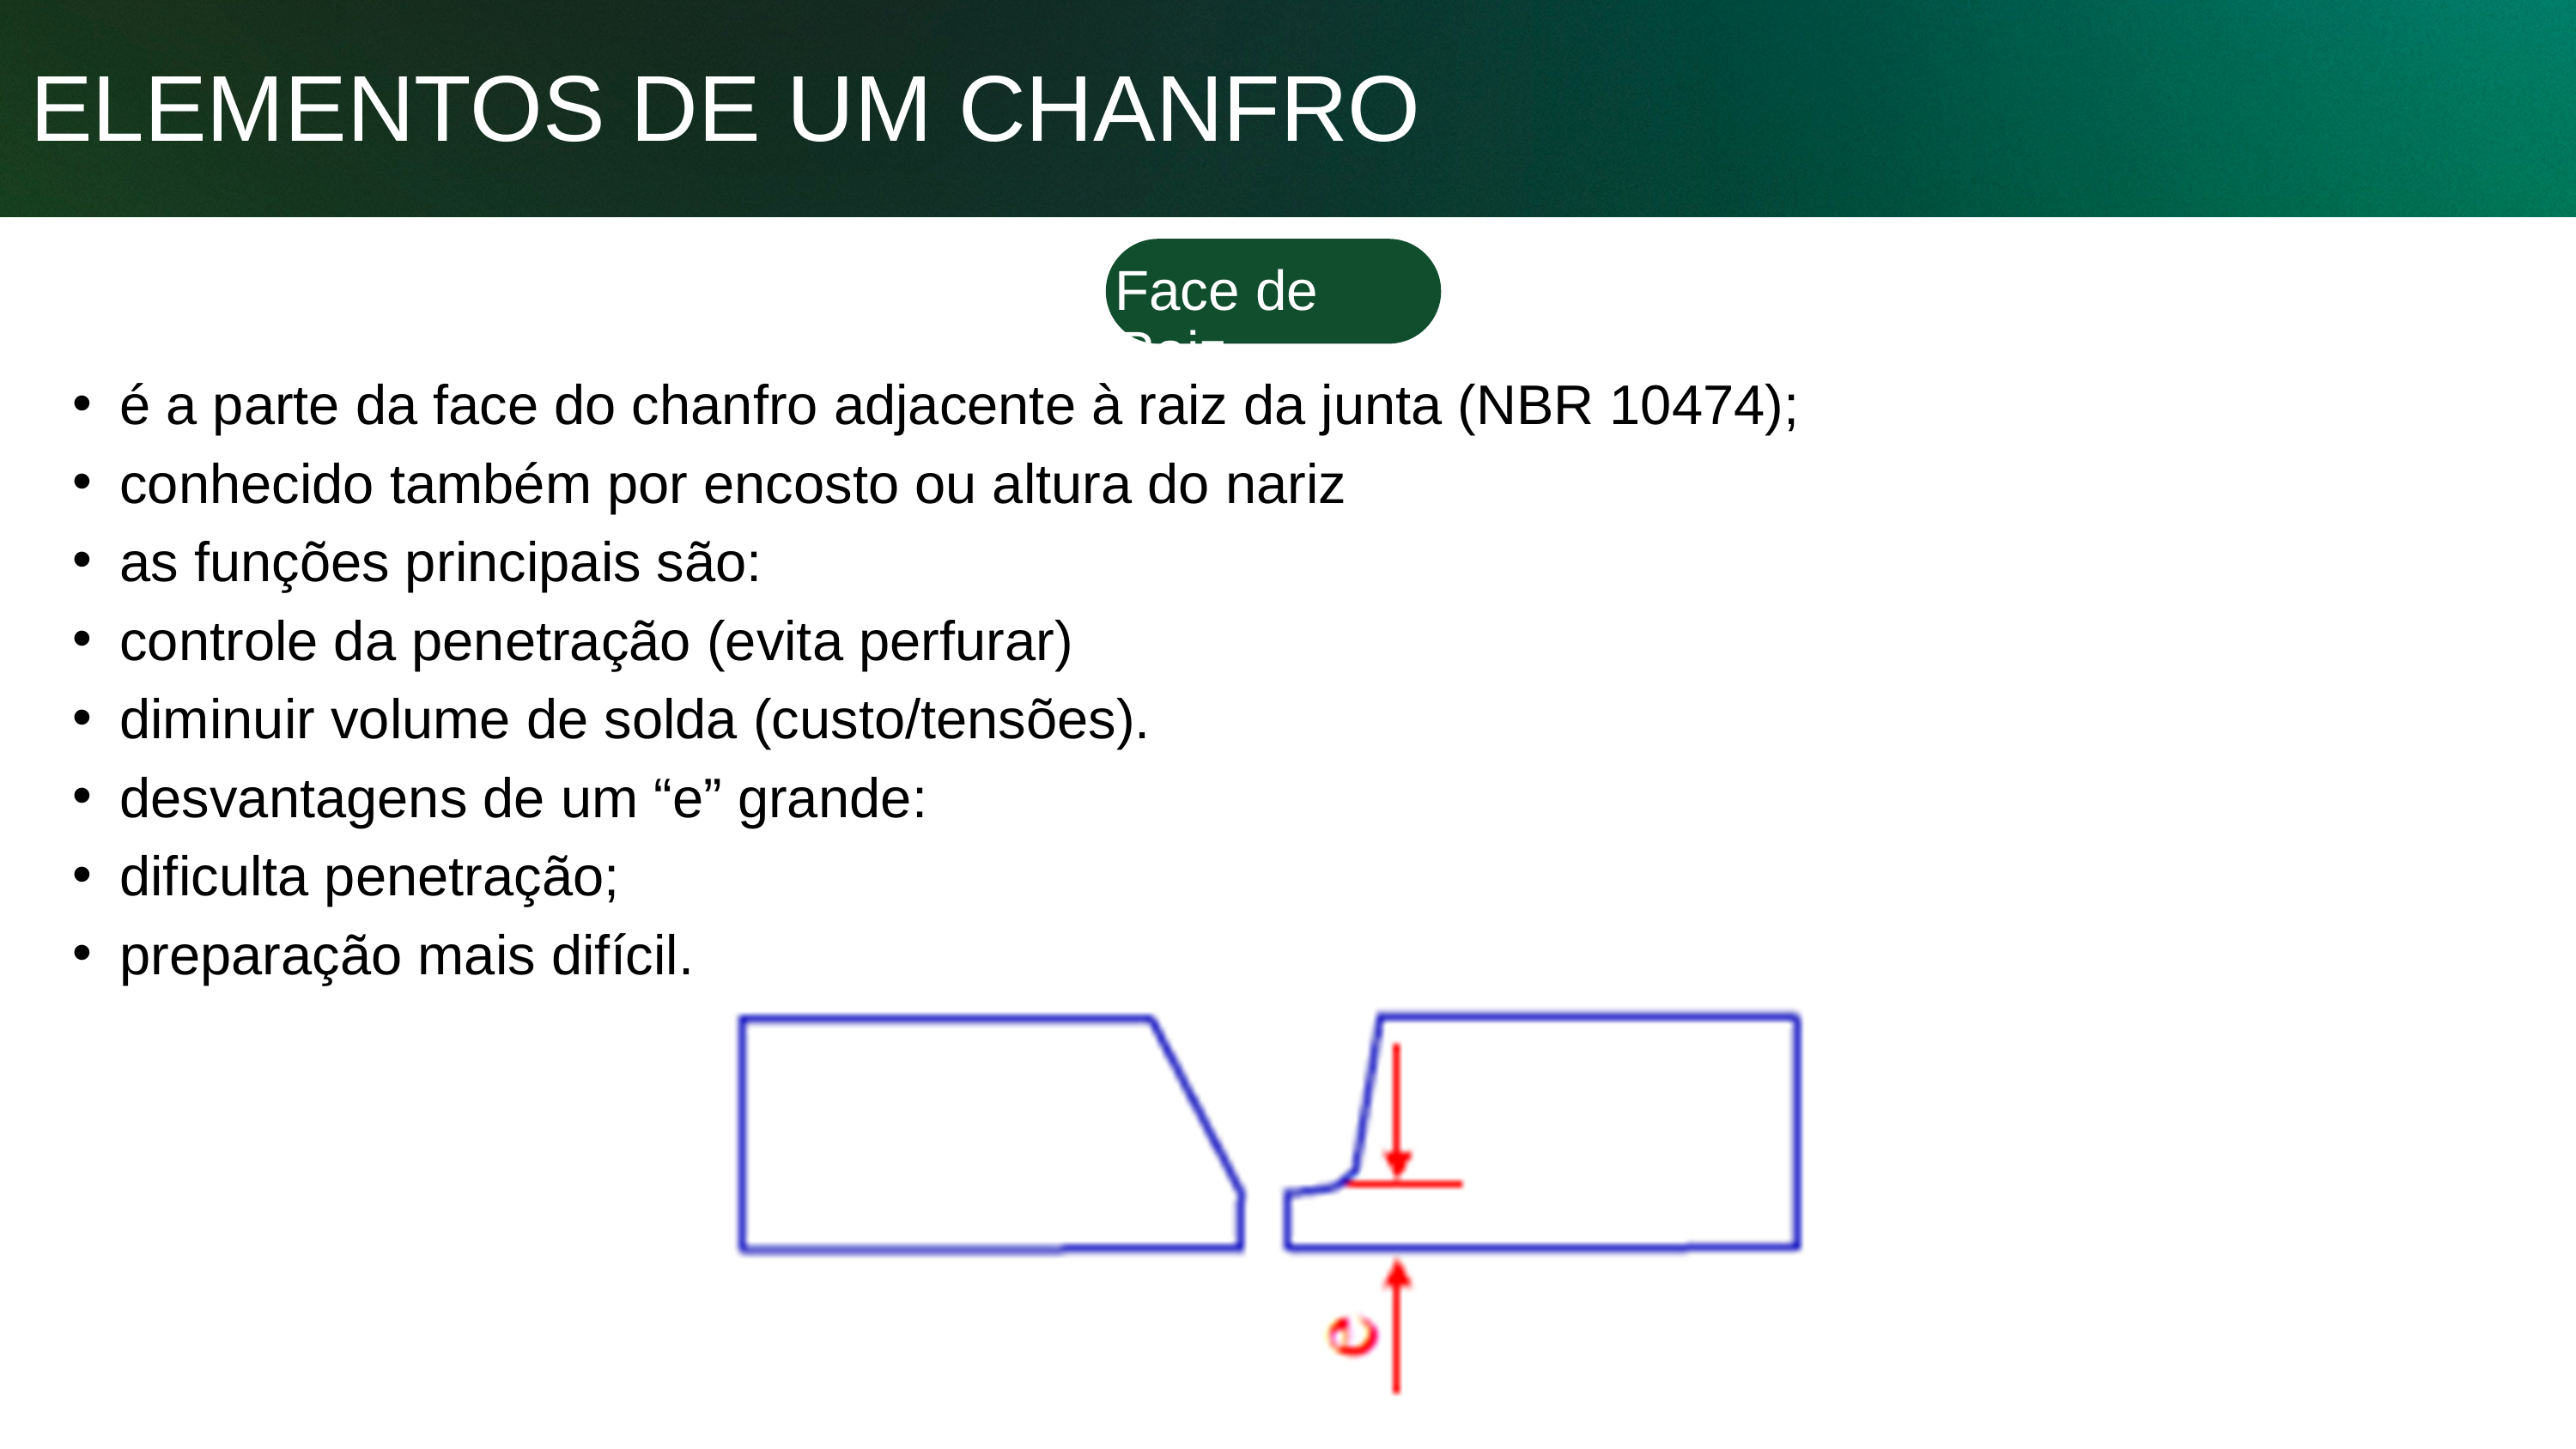

ELEMENTOS DE UM CHANFRO

Face de Raiz
é a parte da face do chanfro adjacente à raiz da junta (NBR 10474);
conhecido também por encosto ou altura do nariz
as funções principais são:
controle da penetração (evita perfurar)
diminuir volume de solda (custo/tensões).
desvantagens de um “e” grande:
dificulta penetração;
preparação mais difícil.